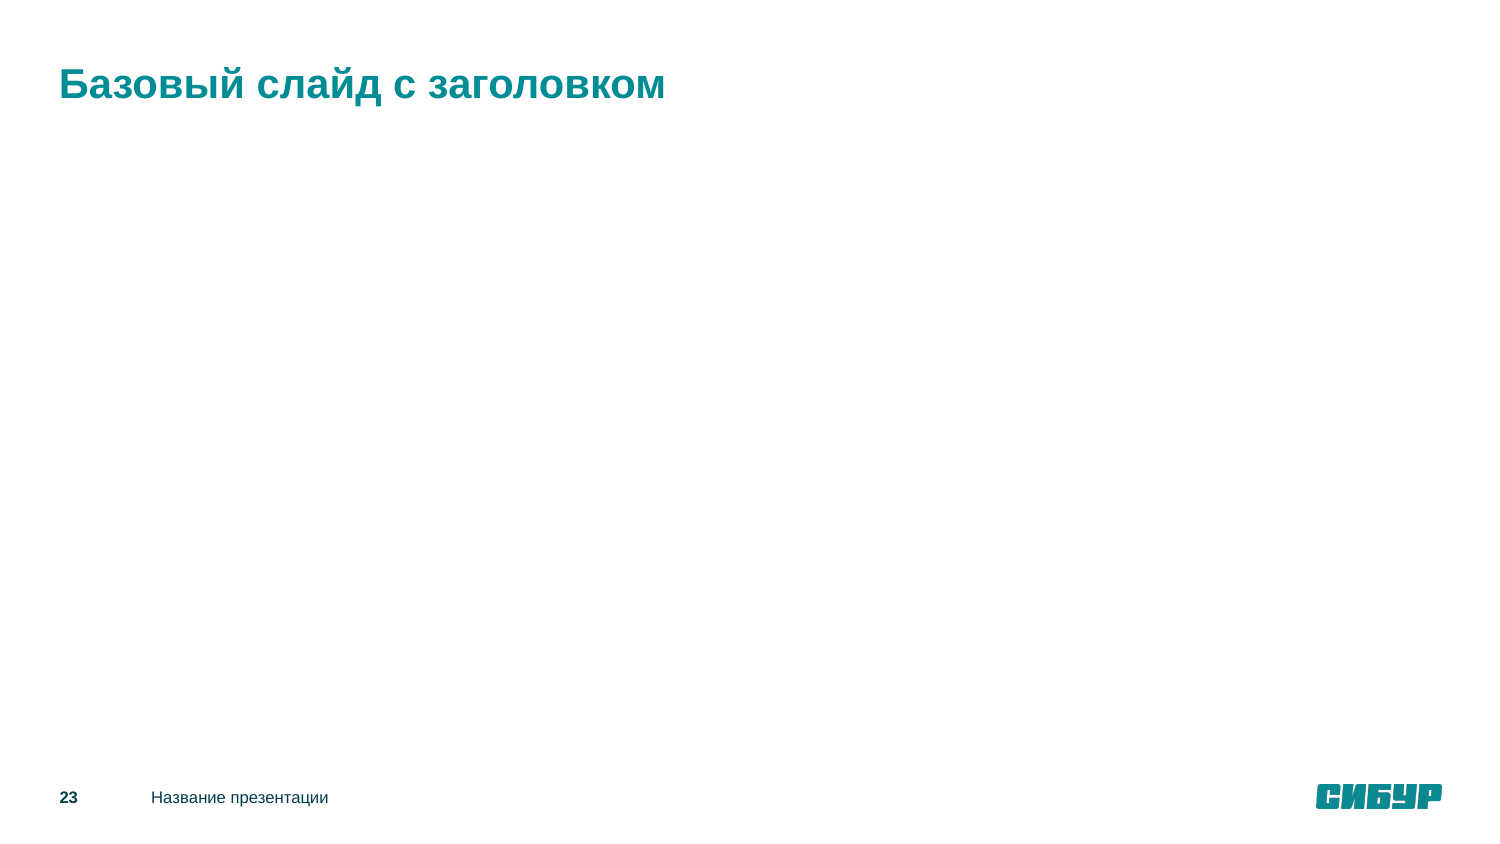

# Базовый слайд с заголовком
Название презентации
23